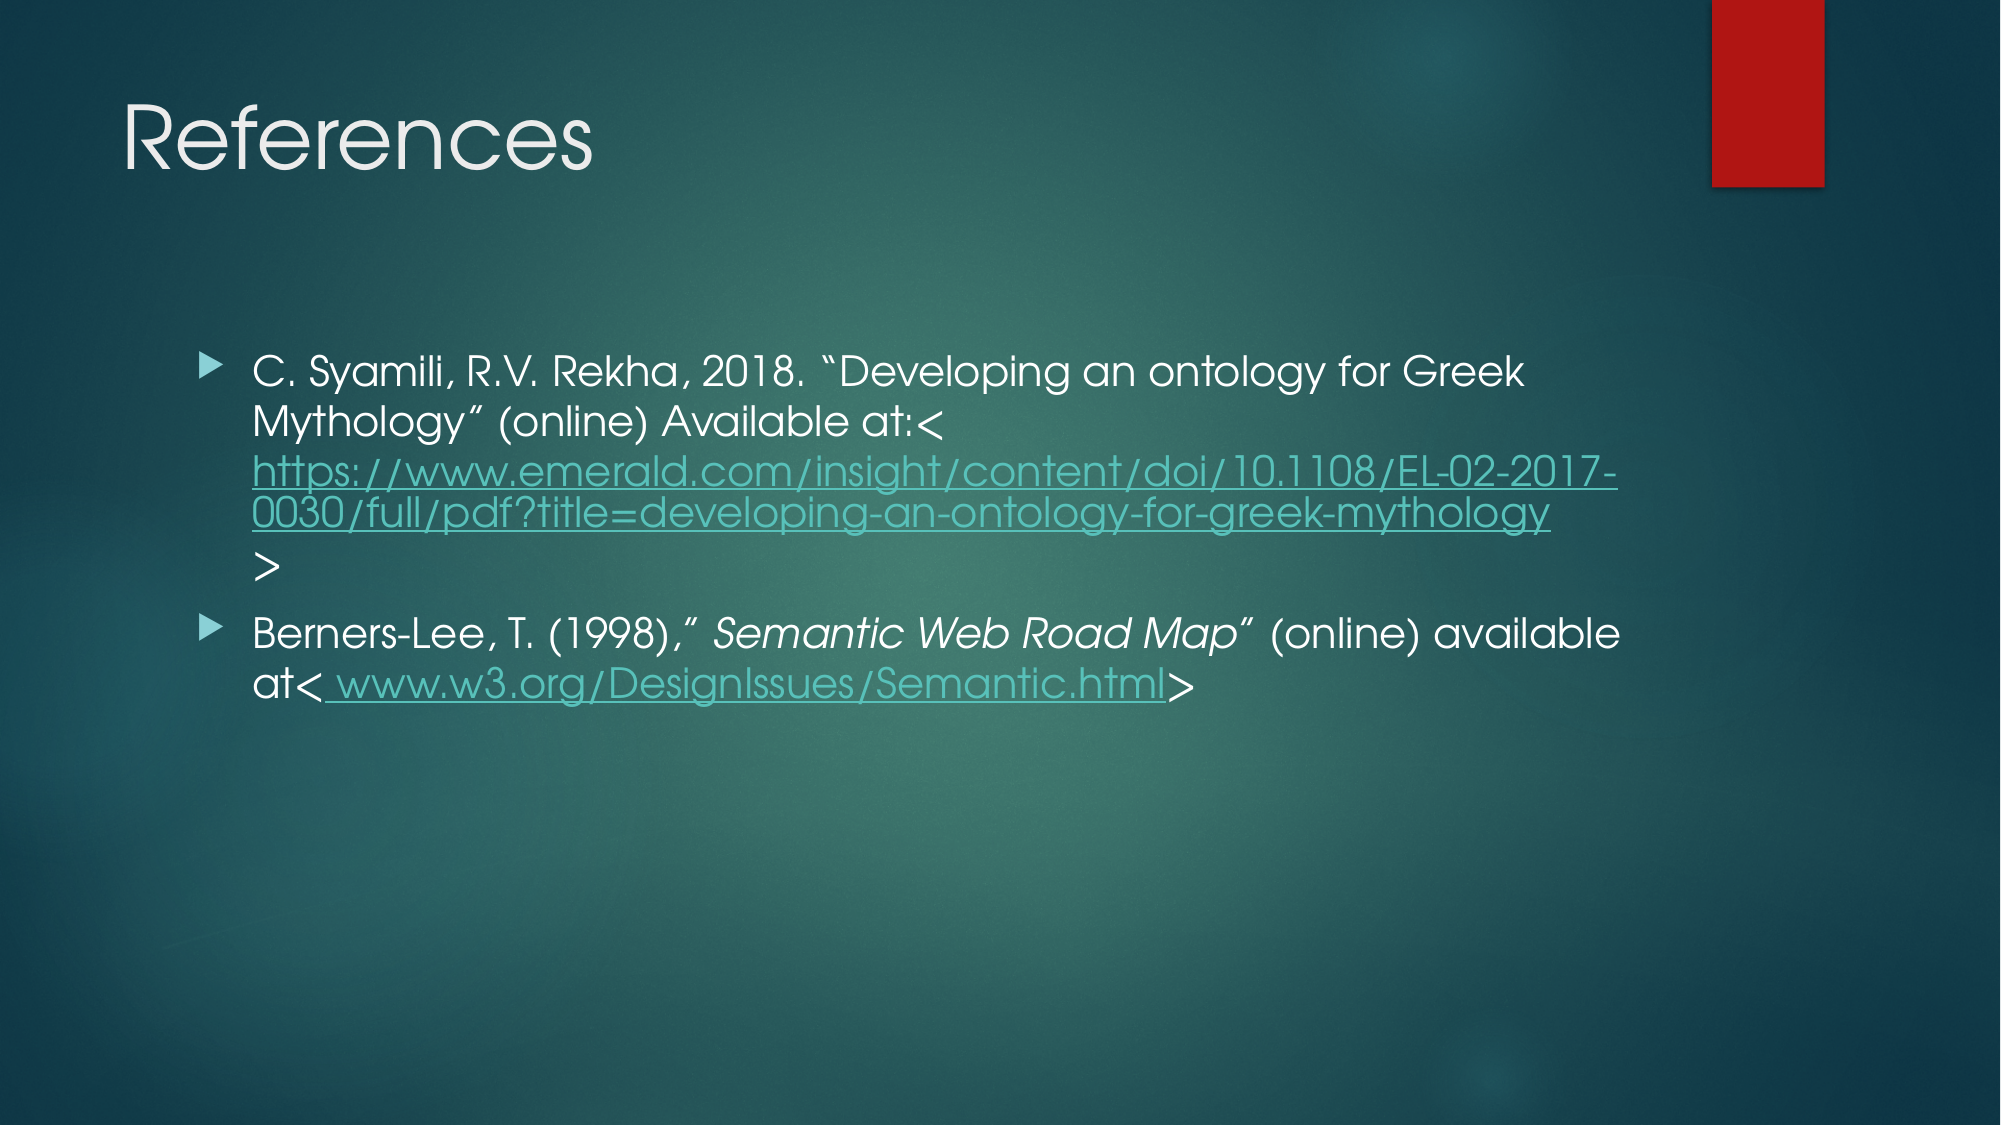

# References
C. Syamili, R.V. Rekha, 2018. “Developing an ontology for Greek Mythology” (online) Available at:< https://www.emerald.com/insight/content/doi/10.1108/EL-02-2017-0030/full/pdf?title=developing-an-ontology-for-greek-mythology>
Berners-Lee, T. (1998),” Semantic Web Road Map” (online) available at< www.w3.org/DesignIssues/Semantic.html>